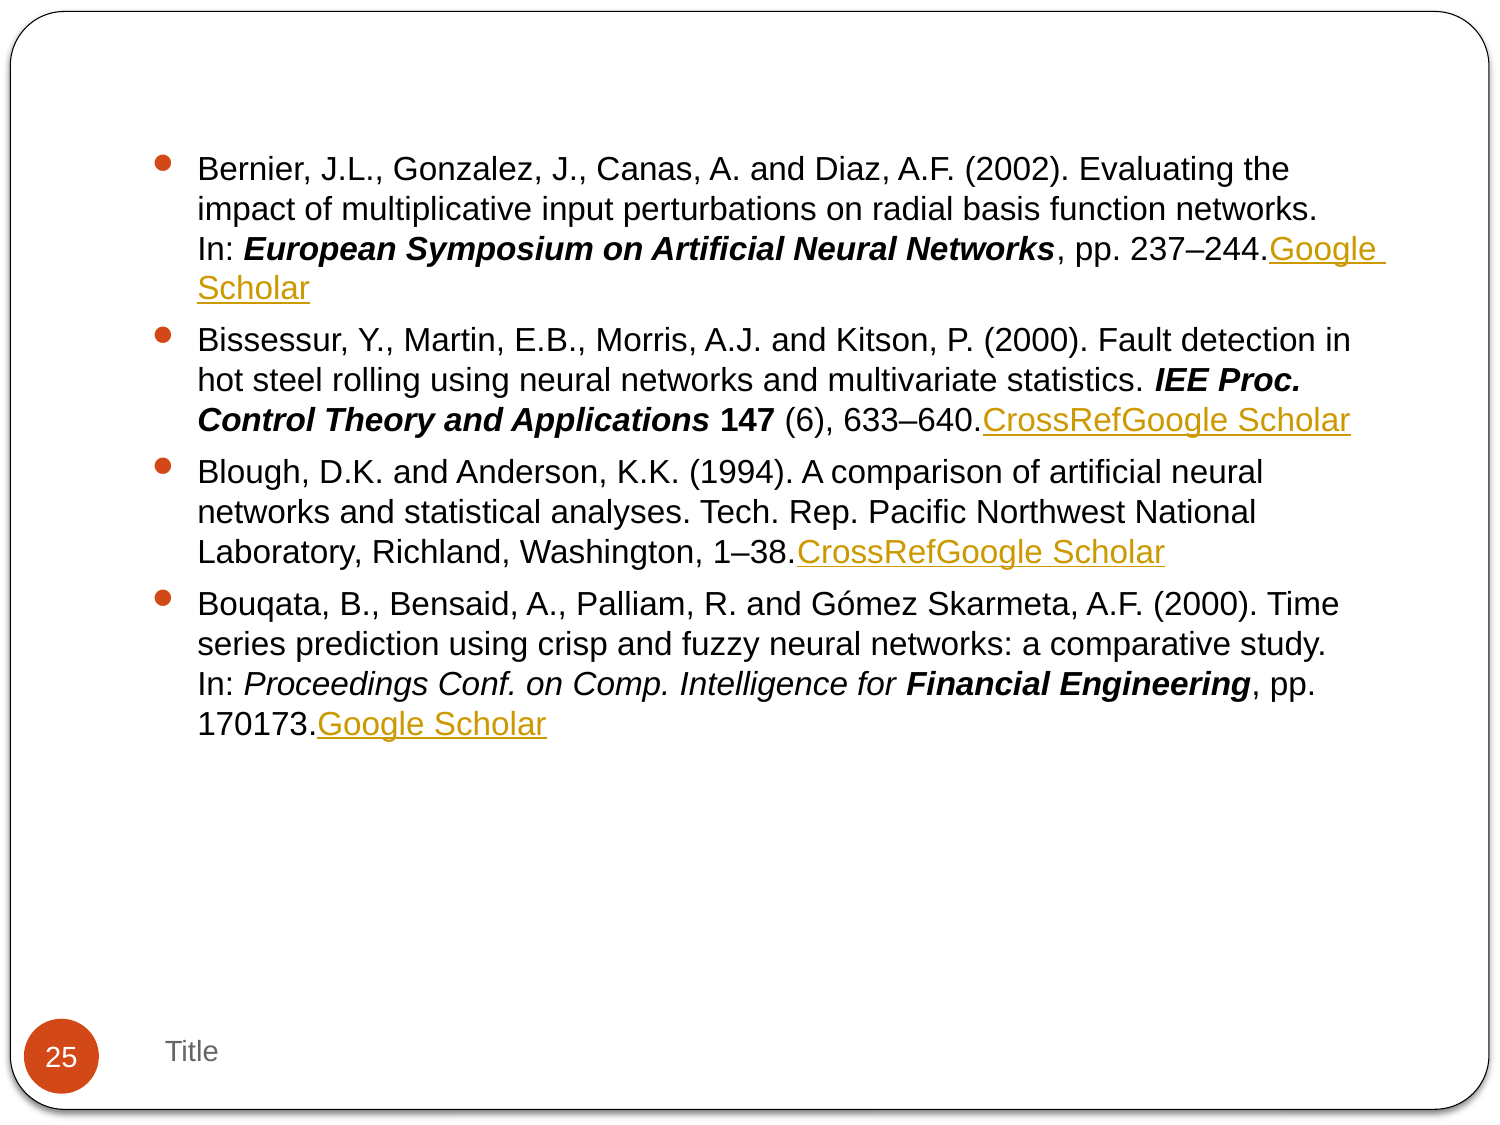

Bernier, J.L., Gonzalez, J., Canas, A. and Diaz, A.F. (2002). Evaluating the impact of multiplicative input perturbations on radial basis function networks. In: European Symposium on Artificial Neural Networks, pp. 237–244.Google Scholar
Bissessur, Y., Martin, E.B., Morris, A.J. and Kitson, P. (2000). Fault detection in hot steel rolling using neural networks and multivariate statistics. IEE Proc. Control Theory and Applications 147 (6), 633–640.CrossRefGoogle Scholar
Blough, D.K. and Anderson, K.K. (1994). A comparison of artificial neural networks and statistical analyses. Tech. Rep. Pacific Northwest National Laboratory, Richland, Washington, 1–38.CrossRefGoogle Scholar
Bouqata, B., Bensaid, A., Palliam, R. and Gómez Skarmeta, A.F. (2000). Time series prediction using crisp and fuzzy neural networks: a comparative study. In: Proceedings Conf. on Comp. Intelligence for Financial Engineering, pp. 170173.Google Scholar

Title
25